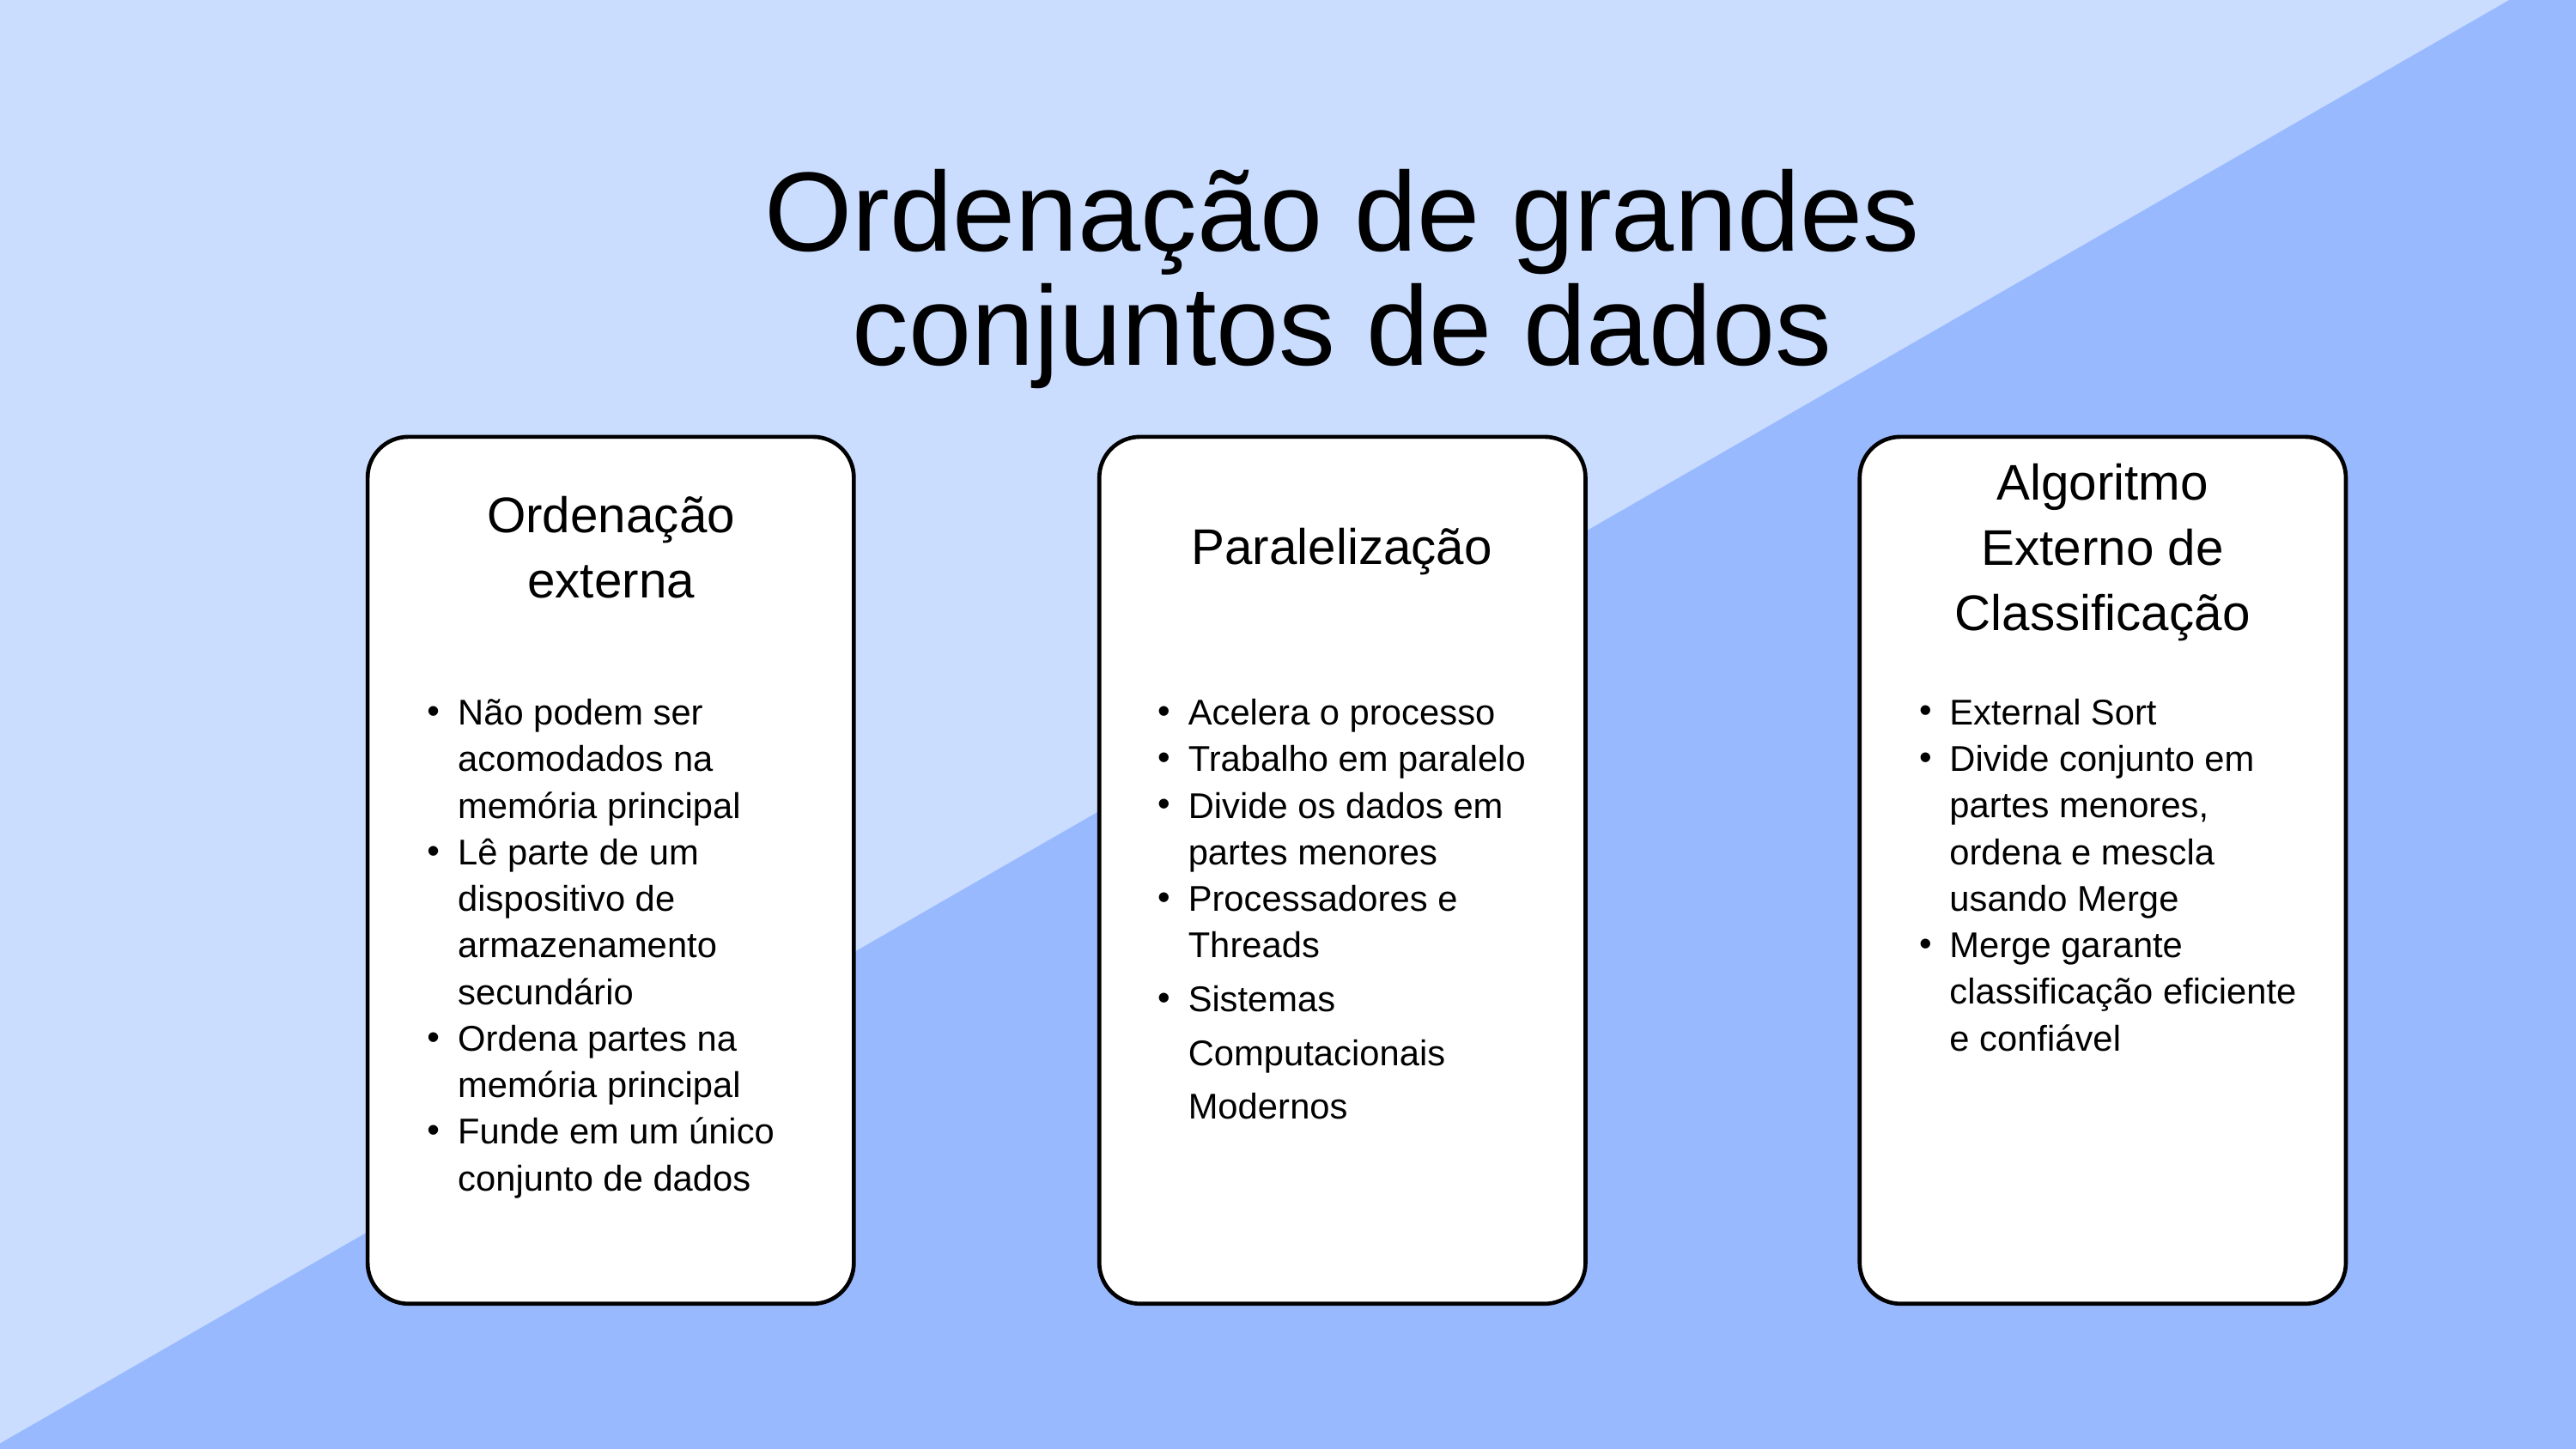

Ordenação de grandes conjuntos de dados

Algoritmo Externo de Classificação
Ordenação externa
Paralelização
External Sort
Divide conjunto em partes menores, ordena e mescla usando Merge
Merge garante classificação eficiente e confiável
Não podem ser acomodados na memória principal
Lê parte de um dispositivo de armazenamento secundário
Ordena partes na memória principal
Funde em um único conjunto de dados
Acelera o processo
Trabalho em paralelo
Divide os dados em partes menores
Processadores e Threads
Sistemas Computacionais Modernos